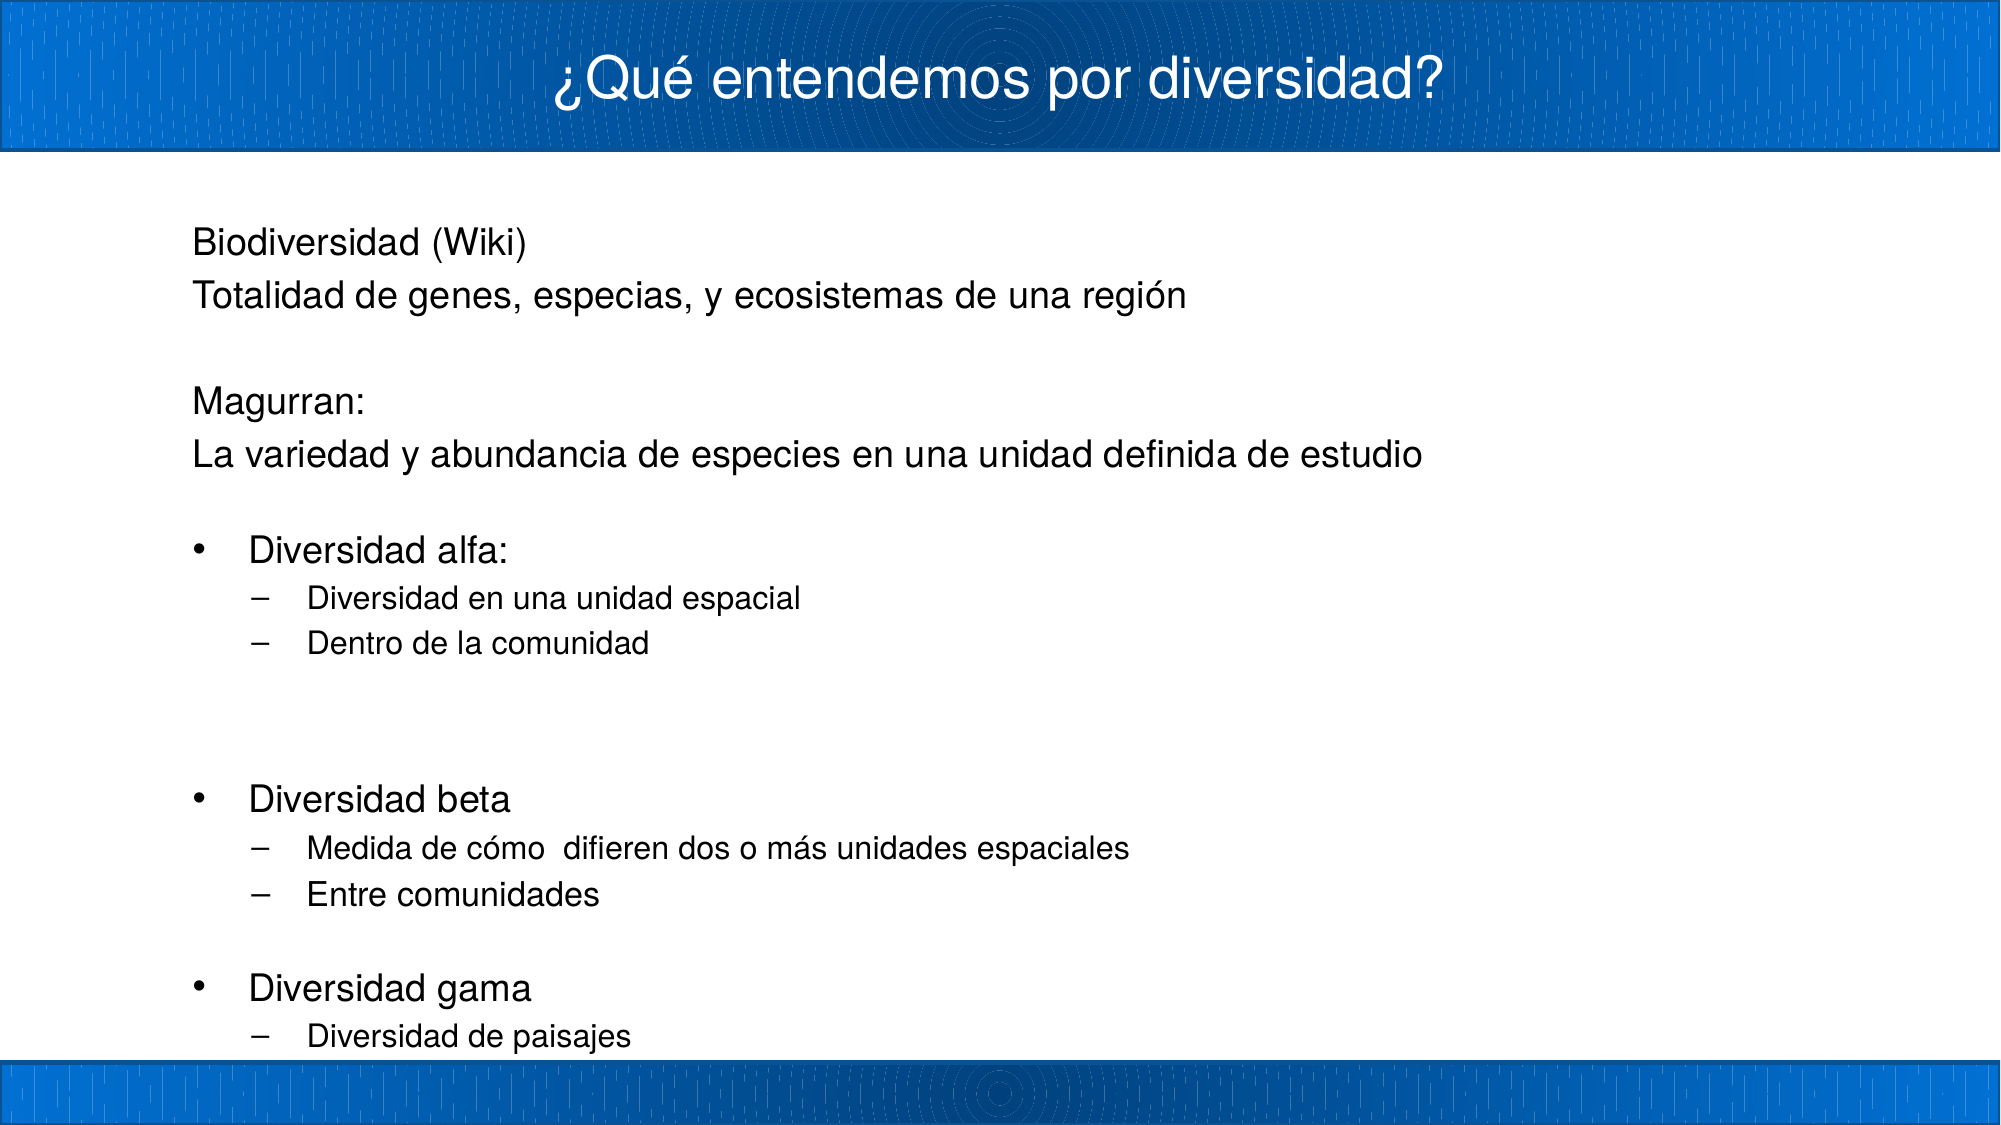

# ¿Qué entendemos por diversidad?
Biodiversidad (Wiki)
Totalidad de genes, especias, y ecosistemas de una región

Magurran:
La variedad y abundancia de especies en una unidad definida de estudio

Diversidad alfa:
Diversidad en una unidad espacial
Dentro de la comunidad

Diversidad beta
Medida de cómo  difieren dos o más unidades espaciales
Entre comunidades

Diversidad gama
Diversidad de paisajes